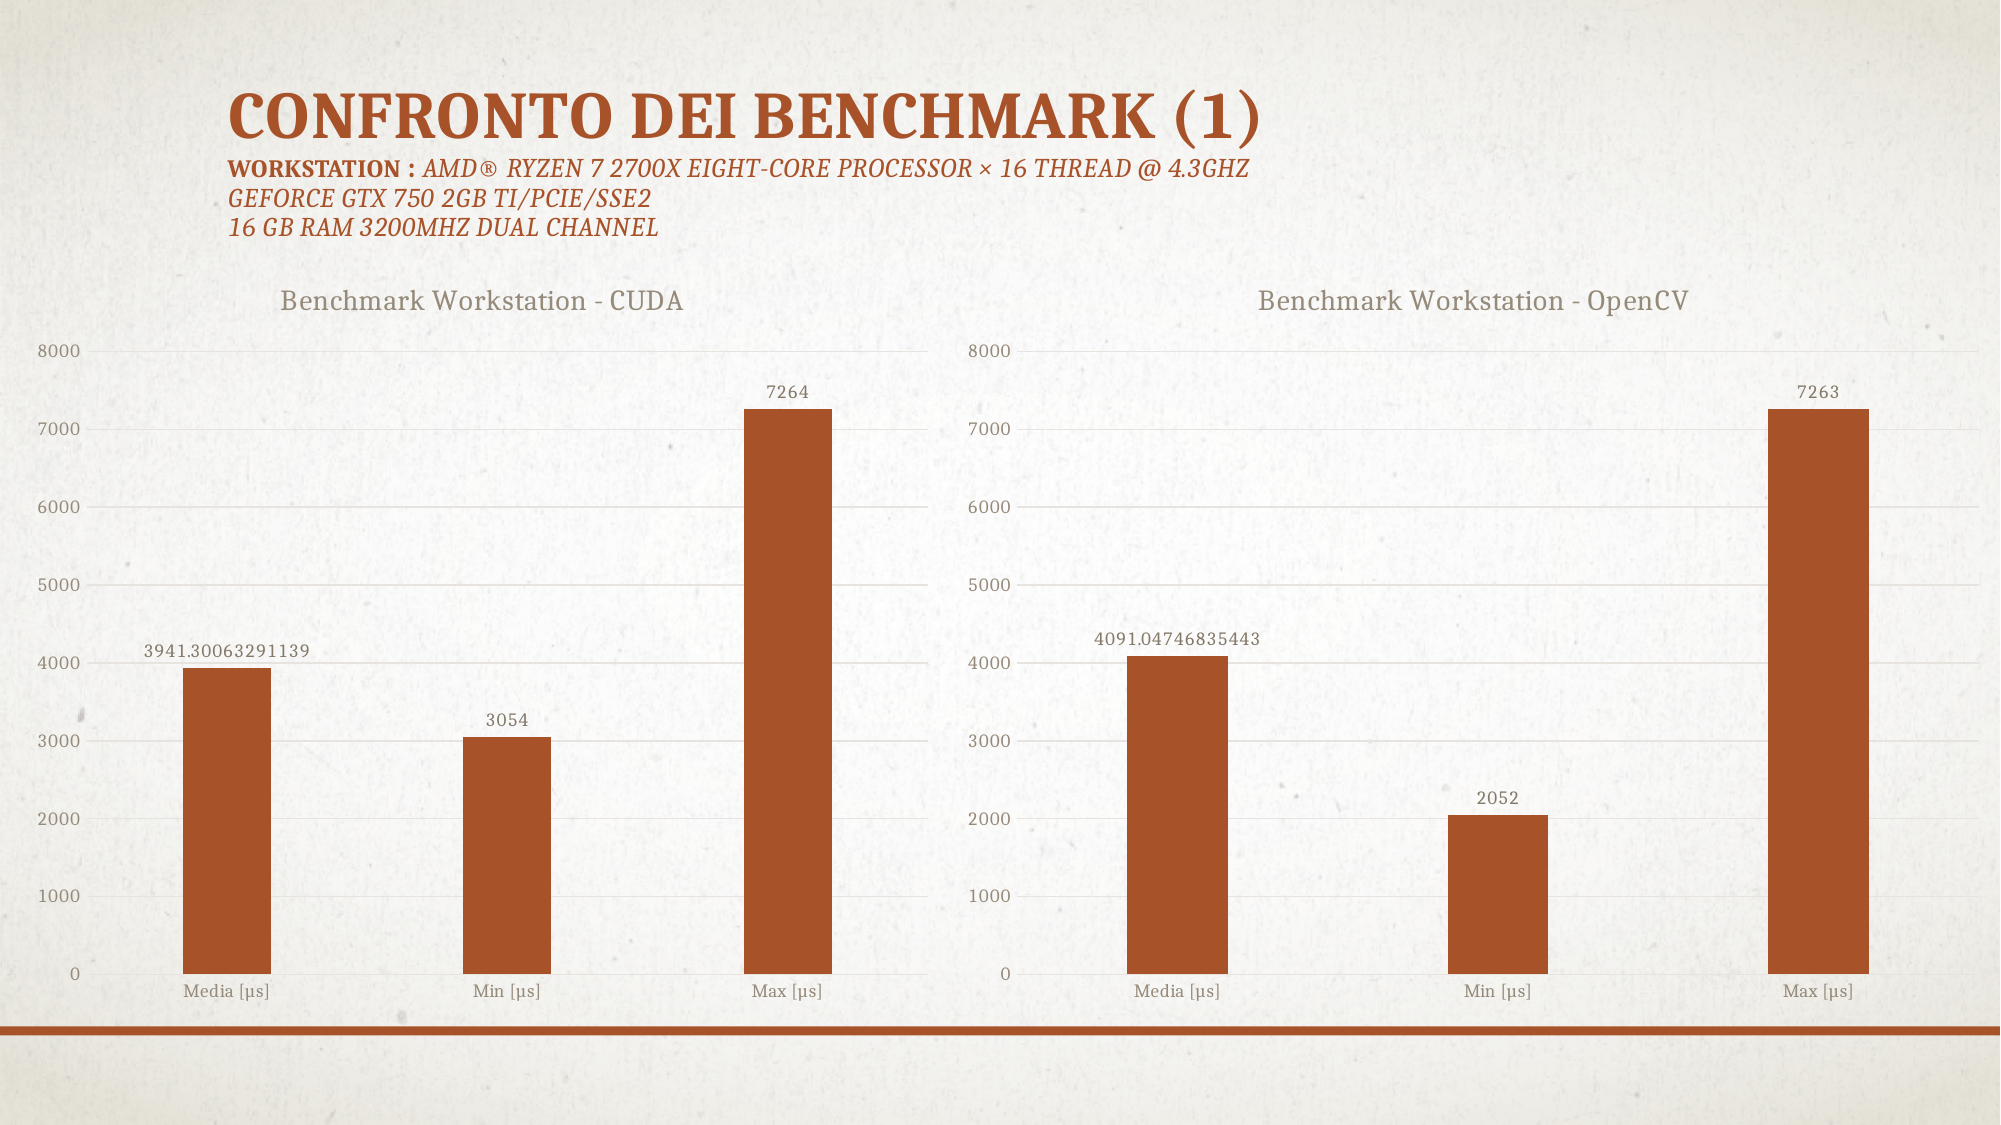

# Confronto dei benchmark (1) workstation : AMD® Ryzen 7 2700x eight-core processor × 16 thread @ 4.3GHz GeForce GTX 750 2GB Ti/PCIe/SSE2 16 GB Ram 3200Mhz dual channel

### Chart: Benchmark Workstation - OpenCV

| Category |  |
|---|---|
| Media [µs] | 4091.0474683544303 |
| Min [µs] | 2052.0 |
| Max [µs] | 7263.0 |

### Chart: Benchmark Workstation - CUDA

| Category |  |
|---|---|
| Media [µs] | 3941.3006329113923 |
| Min [µs] | 3054.0 |
| Max [µs] | 7264.0 |